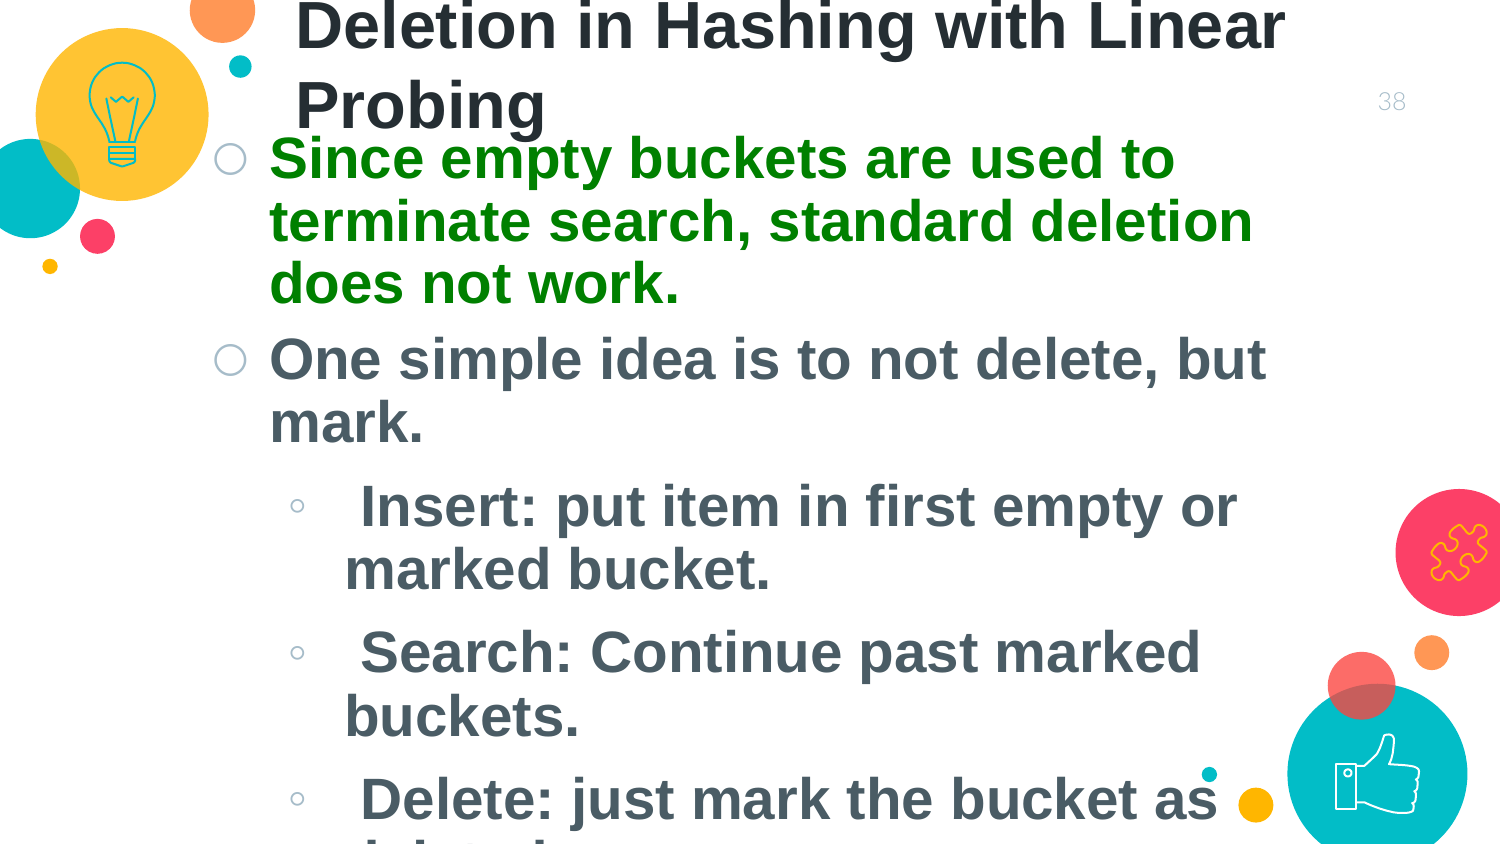

Deletion in Hashing with Linear Probing
38
Since empty buckets are used to terminate search, standard deletion does not work.
One simple idea is to not delete, but mark.
 Insert: put item in first empty or marked bucket.
 Search: Continue past marked buckets.
 Delete: just mark the bucket as deleted.